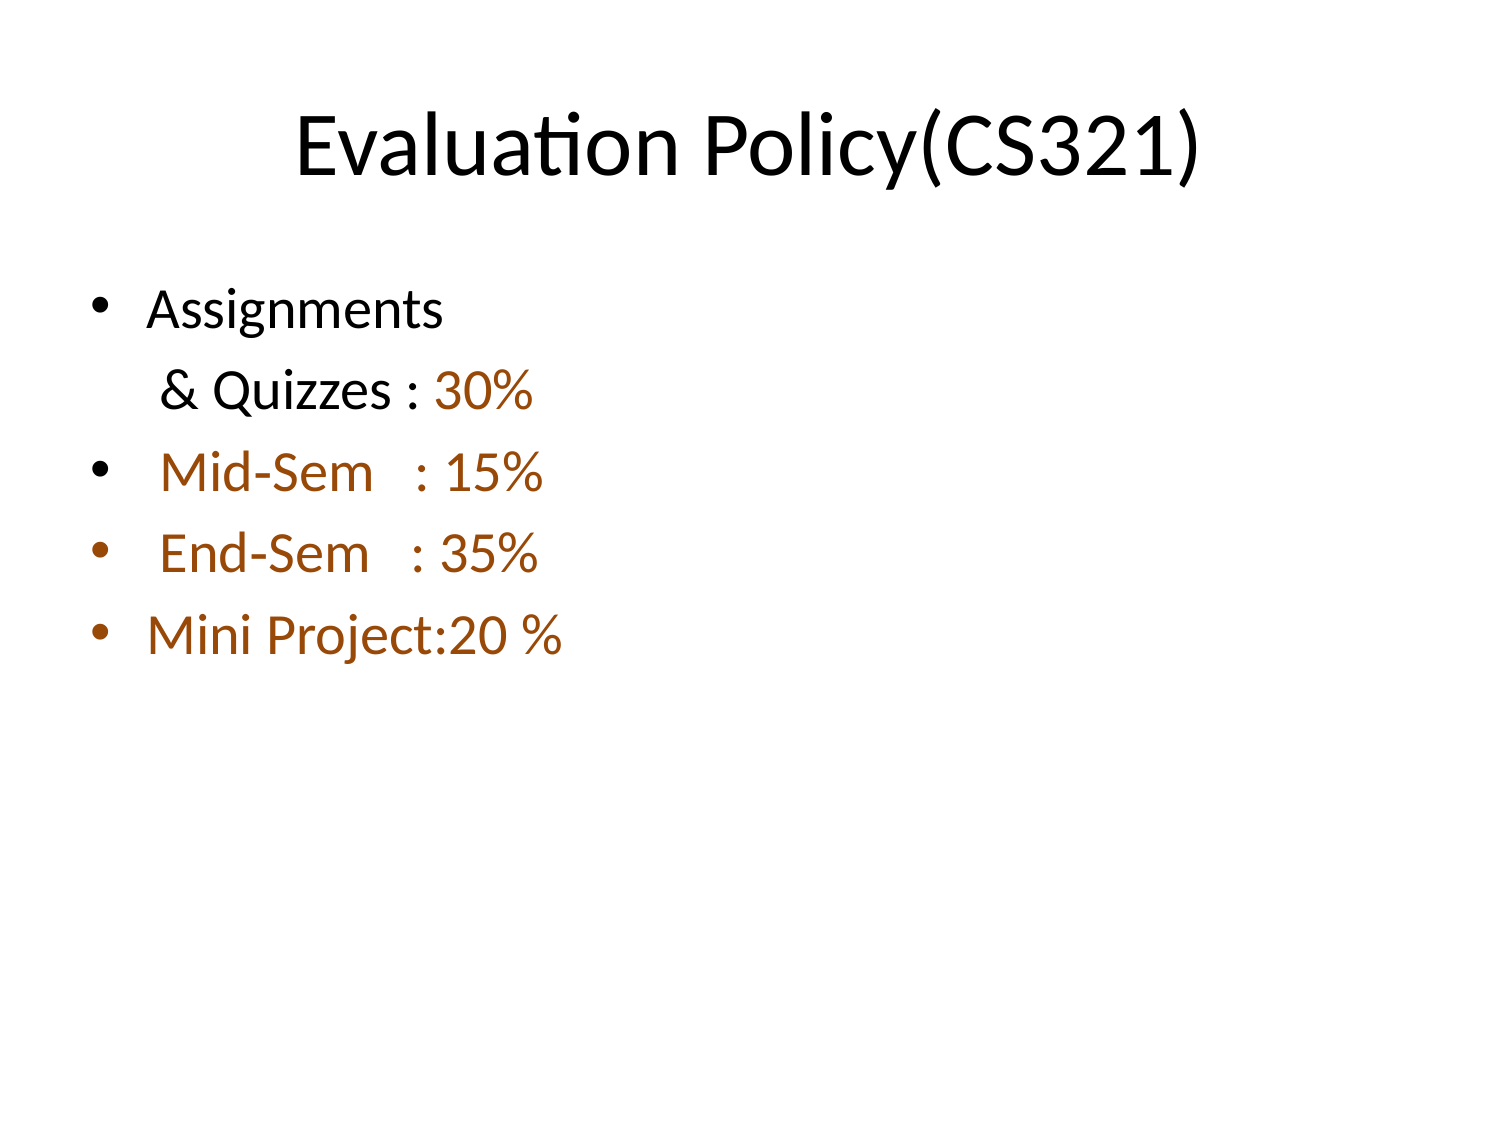

# Evaluation Policy(CS321)
Assignments
	 & Quizzes : 30%
 Mid‐Sem   : 15%
 End‐Sem   : 35%
Mini Project:20 %